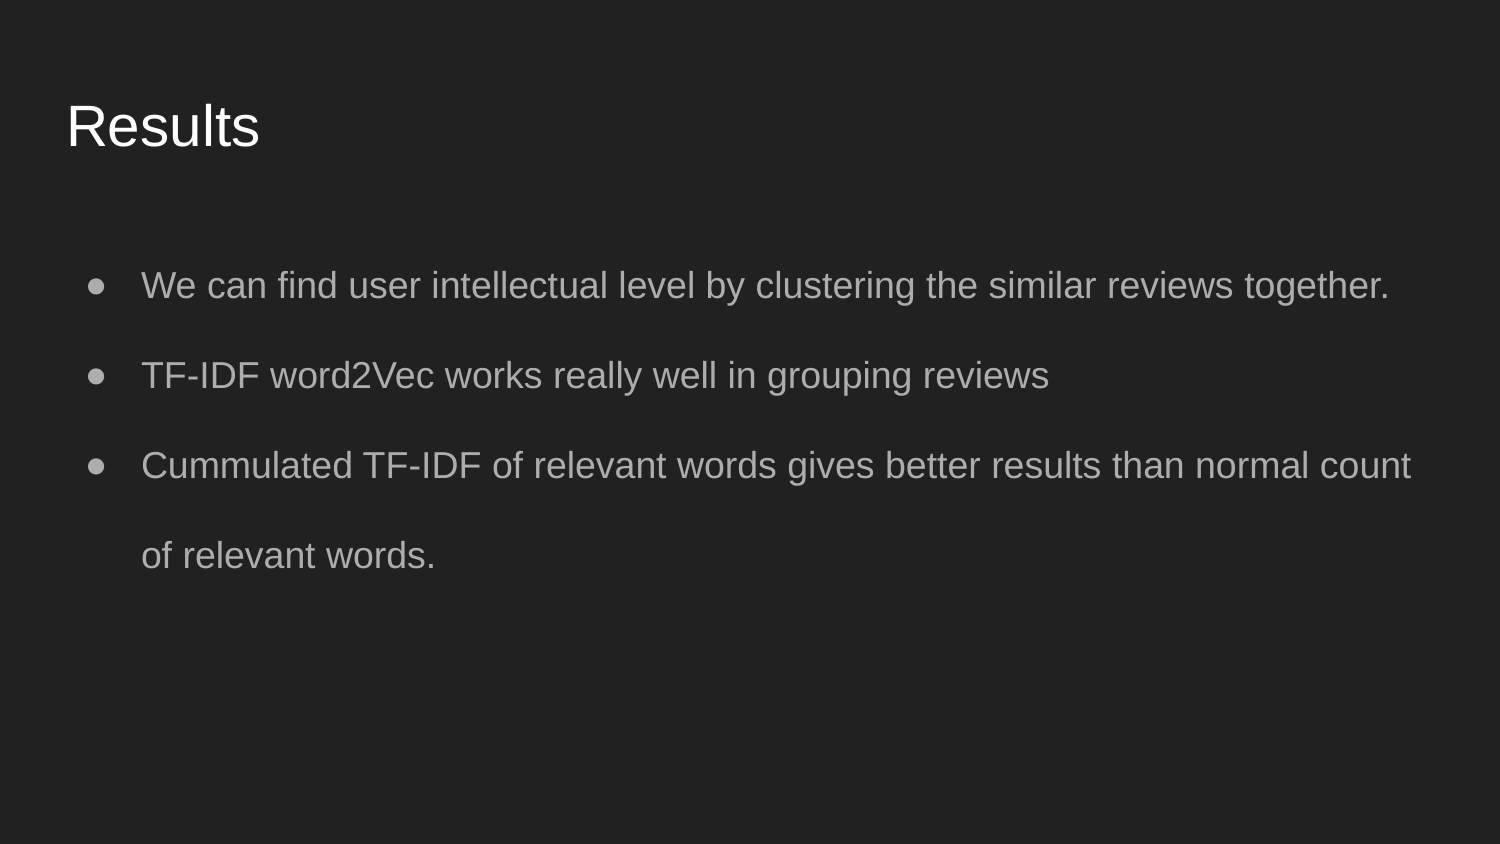

# Results
We can find user intellectual level by clustering the similar reviews together.
TF-IDF word2Vec works really well in grouping reviews
Cummulated TF-IDF of relevant words gives better results than normal count of relevant words.